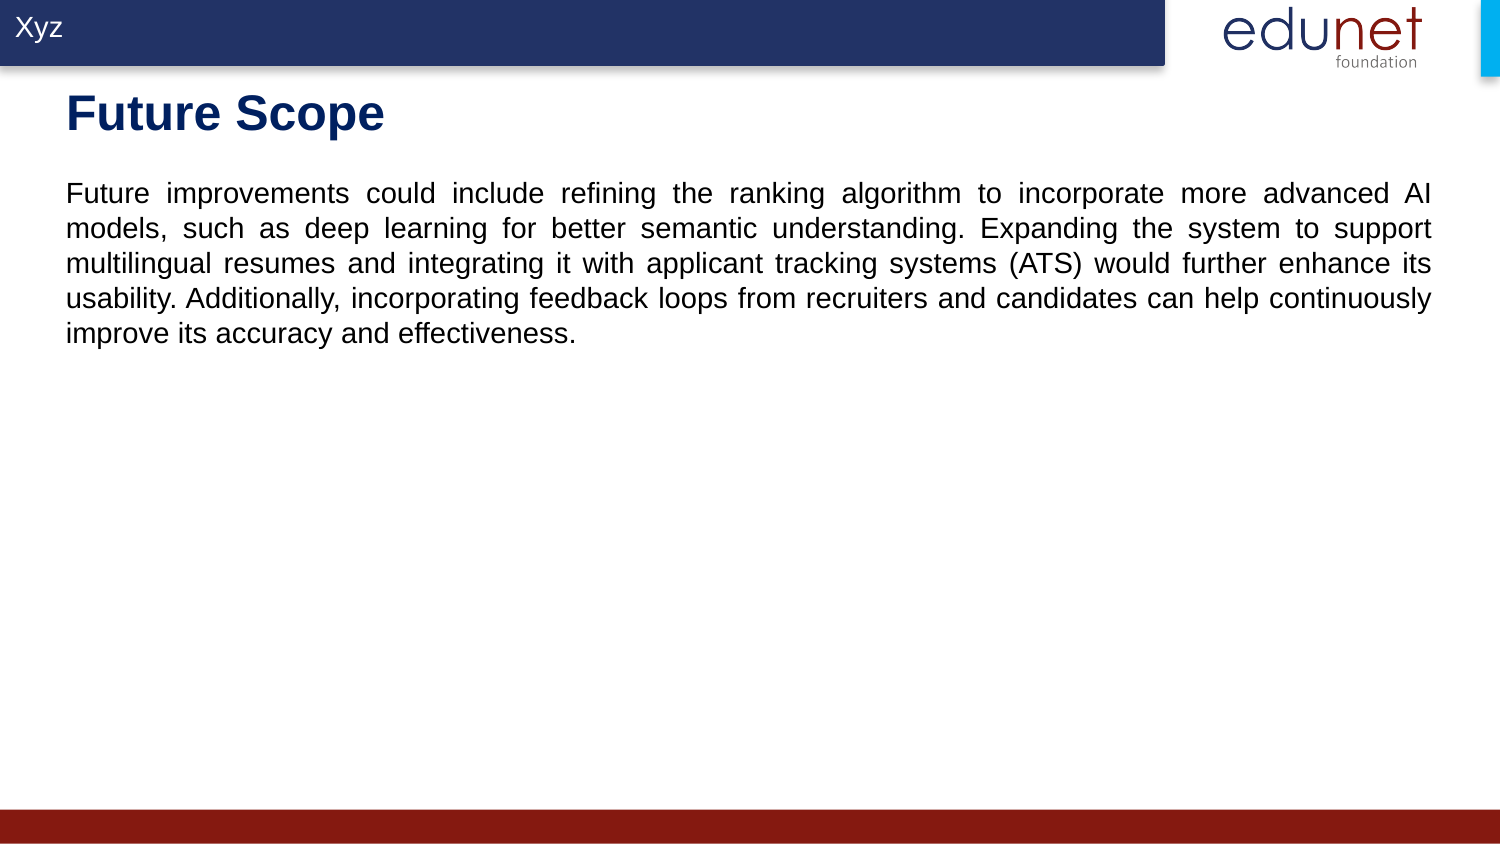

# Future Scope
Future improvements could include refining the ranking algorithm to incorporate more advanced AI models, such as deep learning for better semantic understanding. Expanding the system to support multilingual resumes and integrating it with applicant tracking systems (ATS) would further enhance its usability. Additionally, incorporating feedback loops from recruiters and candidates can help continuously improve its accuracy and effectiveness.